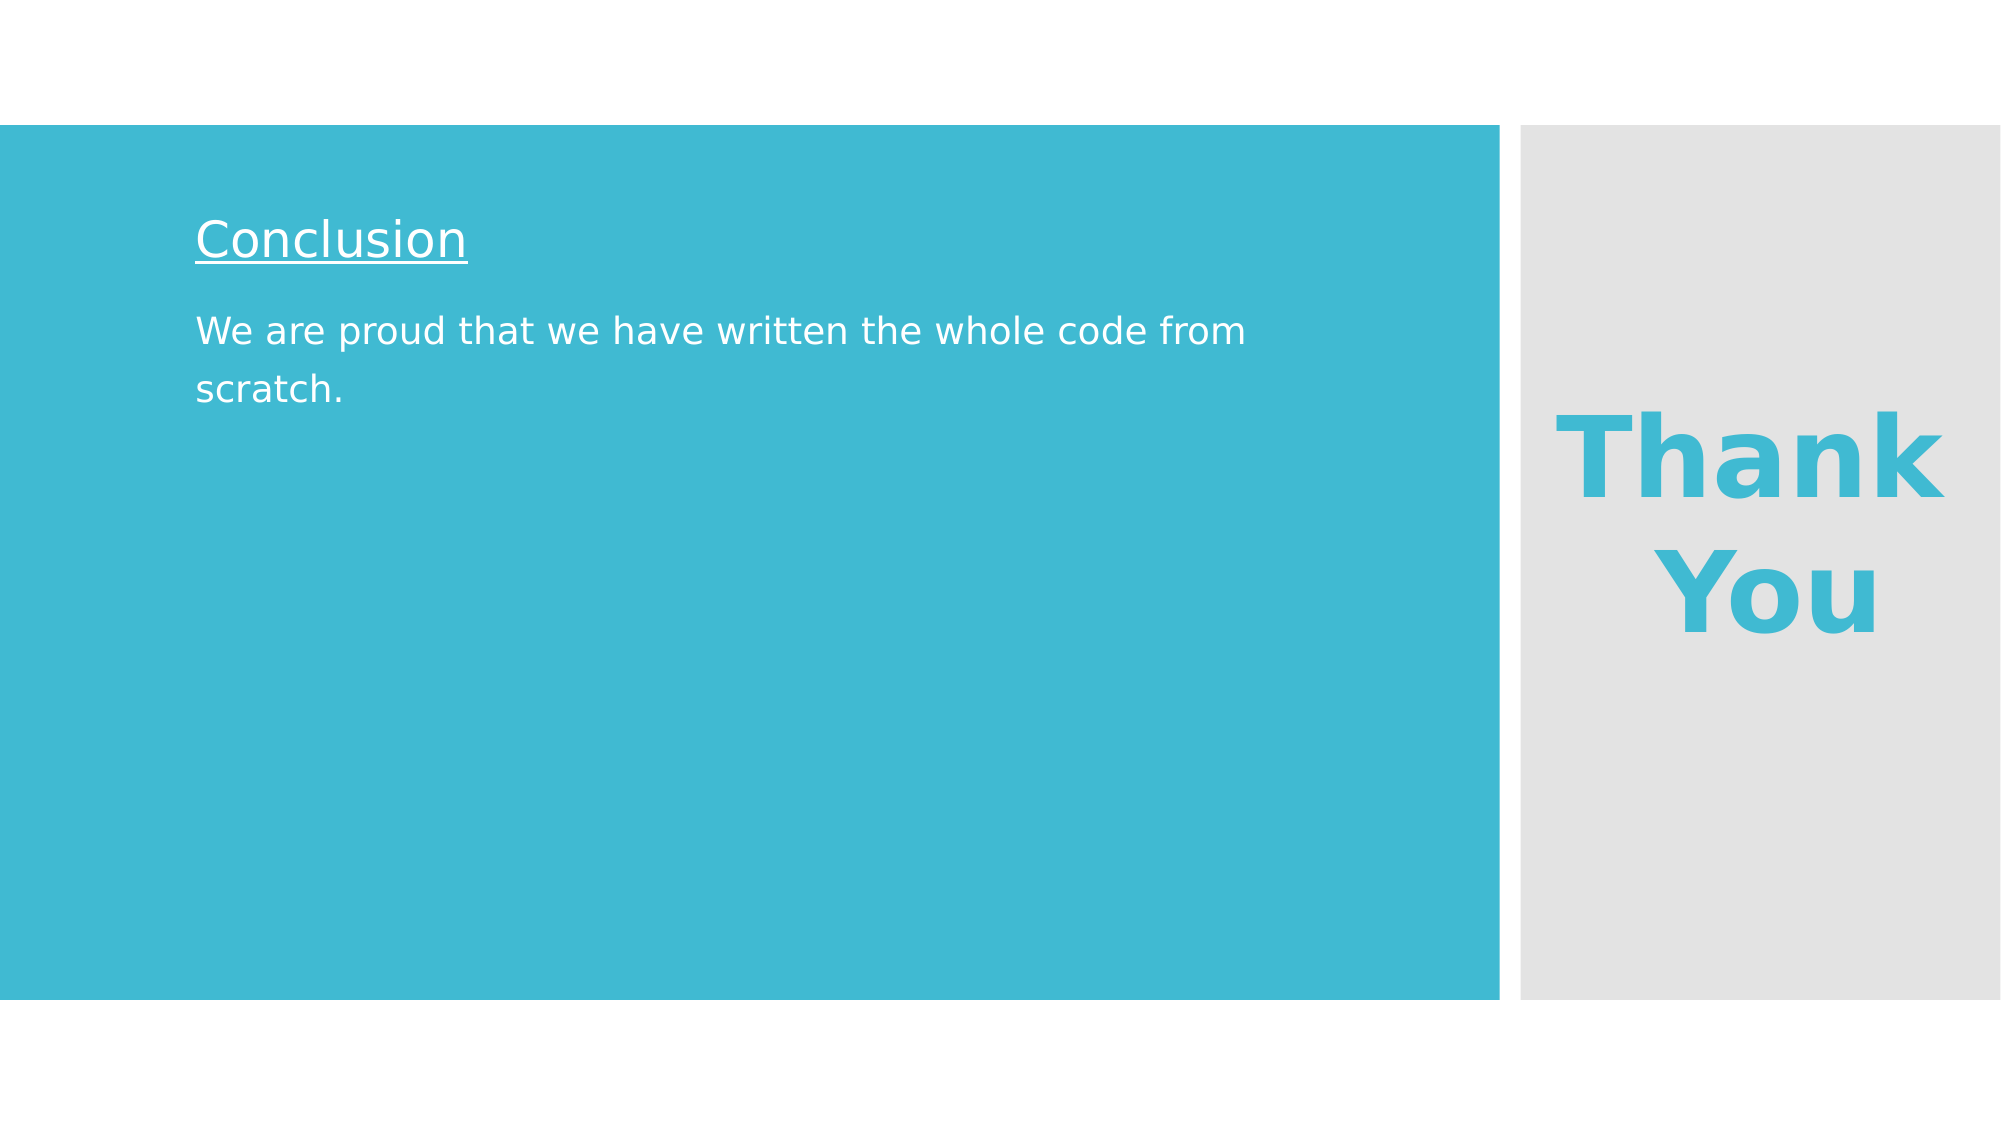

Conclusion
We are proud that we have written the whole code from scratch.
Thank
You